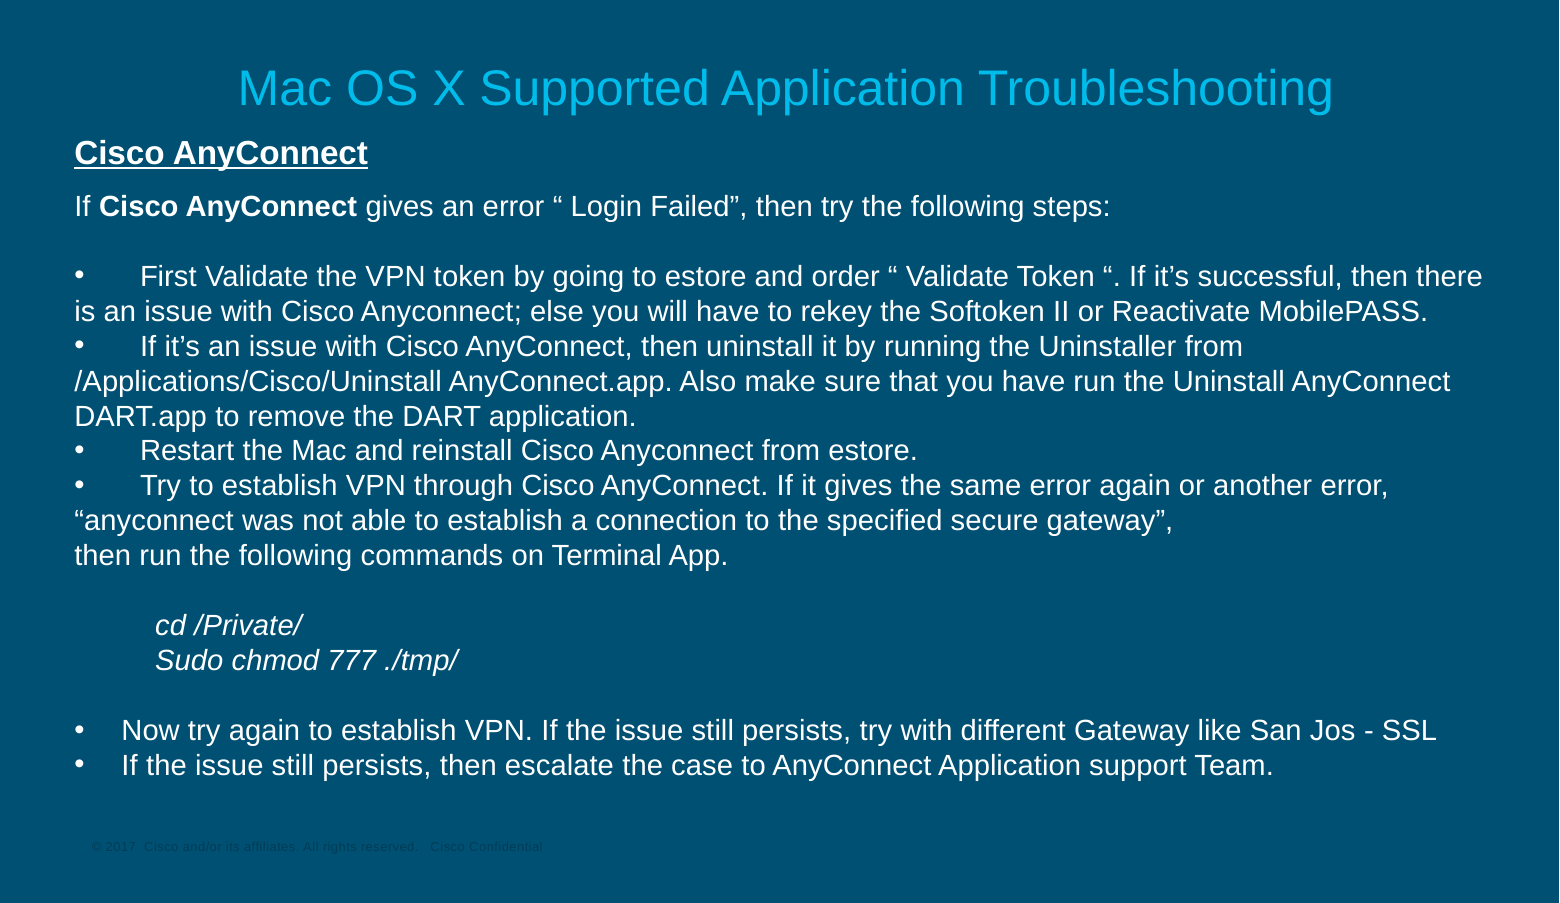

# Mac OS X Supported Application Troubleshooting
Cisco AnyConnect
If Cisco AnyConnect gives an error “ Login Failed”, then try the following steps:

First Validate the VPN token by going to estore and order “ Validate Token “. If it’s successful, then there
is an issue with Cisco Anyconnect; else you will have to rekey the Softoken II or Reactivate MobilePASS.
If it’s an issue with Cisco AnyConnect, then uninstall it by running the Uninstaller from
/Applications/Cisco/Uninstall AnyConnect.app. Also make sure that you have run the Uninstall AnyConnect
DART.app to remove the DART application.
Restart the Mac and reinstall Cisco Anyconnect from estore.
Try to establish VPN through Cisco AnyConnect. If it gives the same error again or another error,
“anyconnect was not able to establish a connection to the specified secure gateway”,
then run the following commands on Terminal App.

cd /Private/
Sudo chmod 777 ./tmp/

Now try again to establish VPN. If the issue still persists, try with different Gateway like San Jos - SSL
If the issue still persists, then escalate the case to AnyConnect Application support Team.